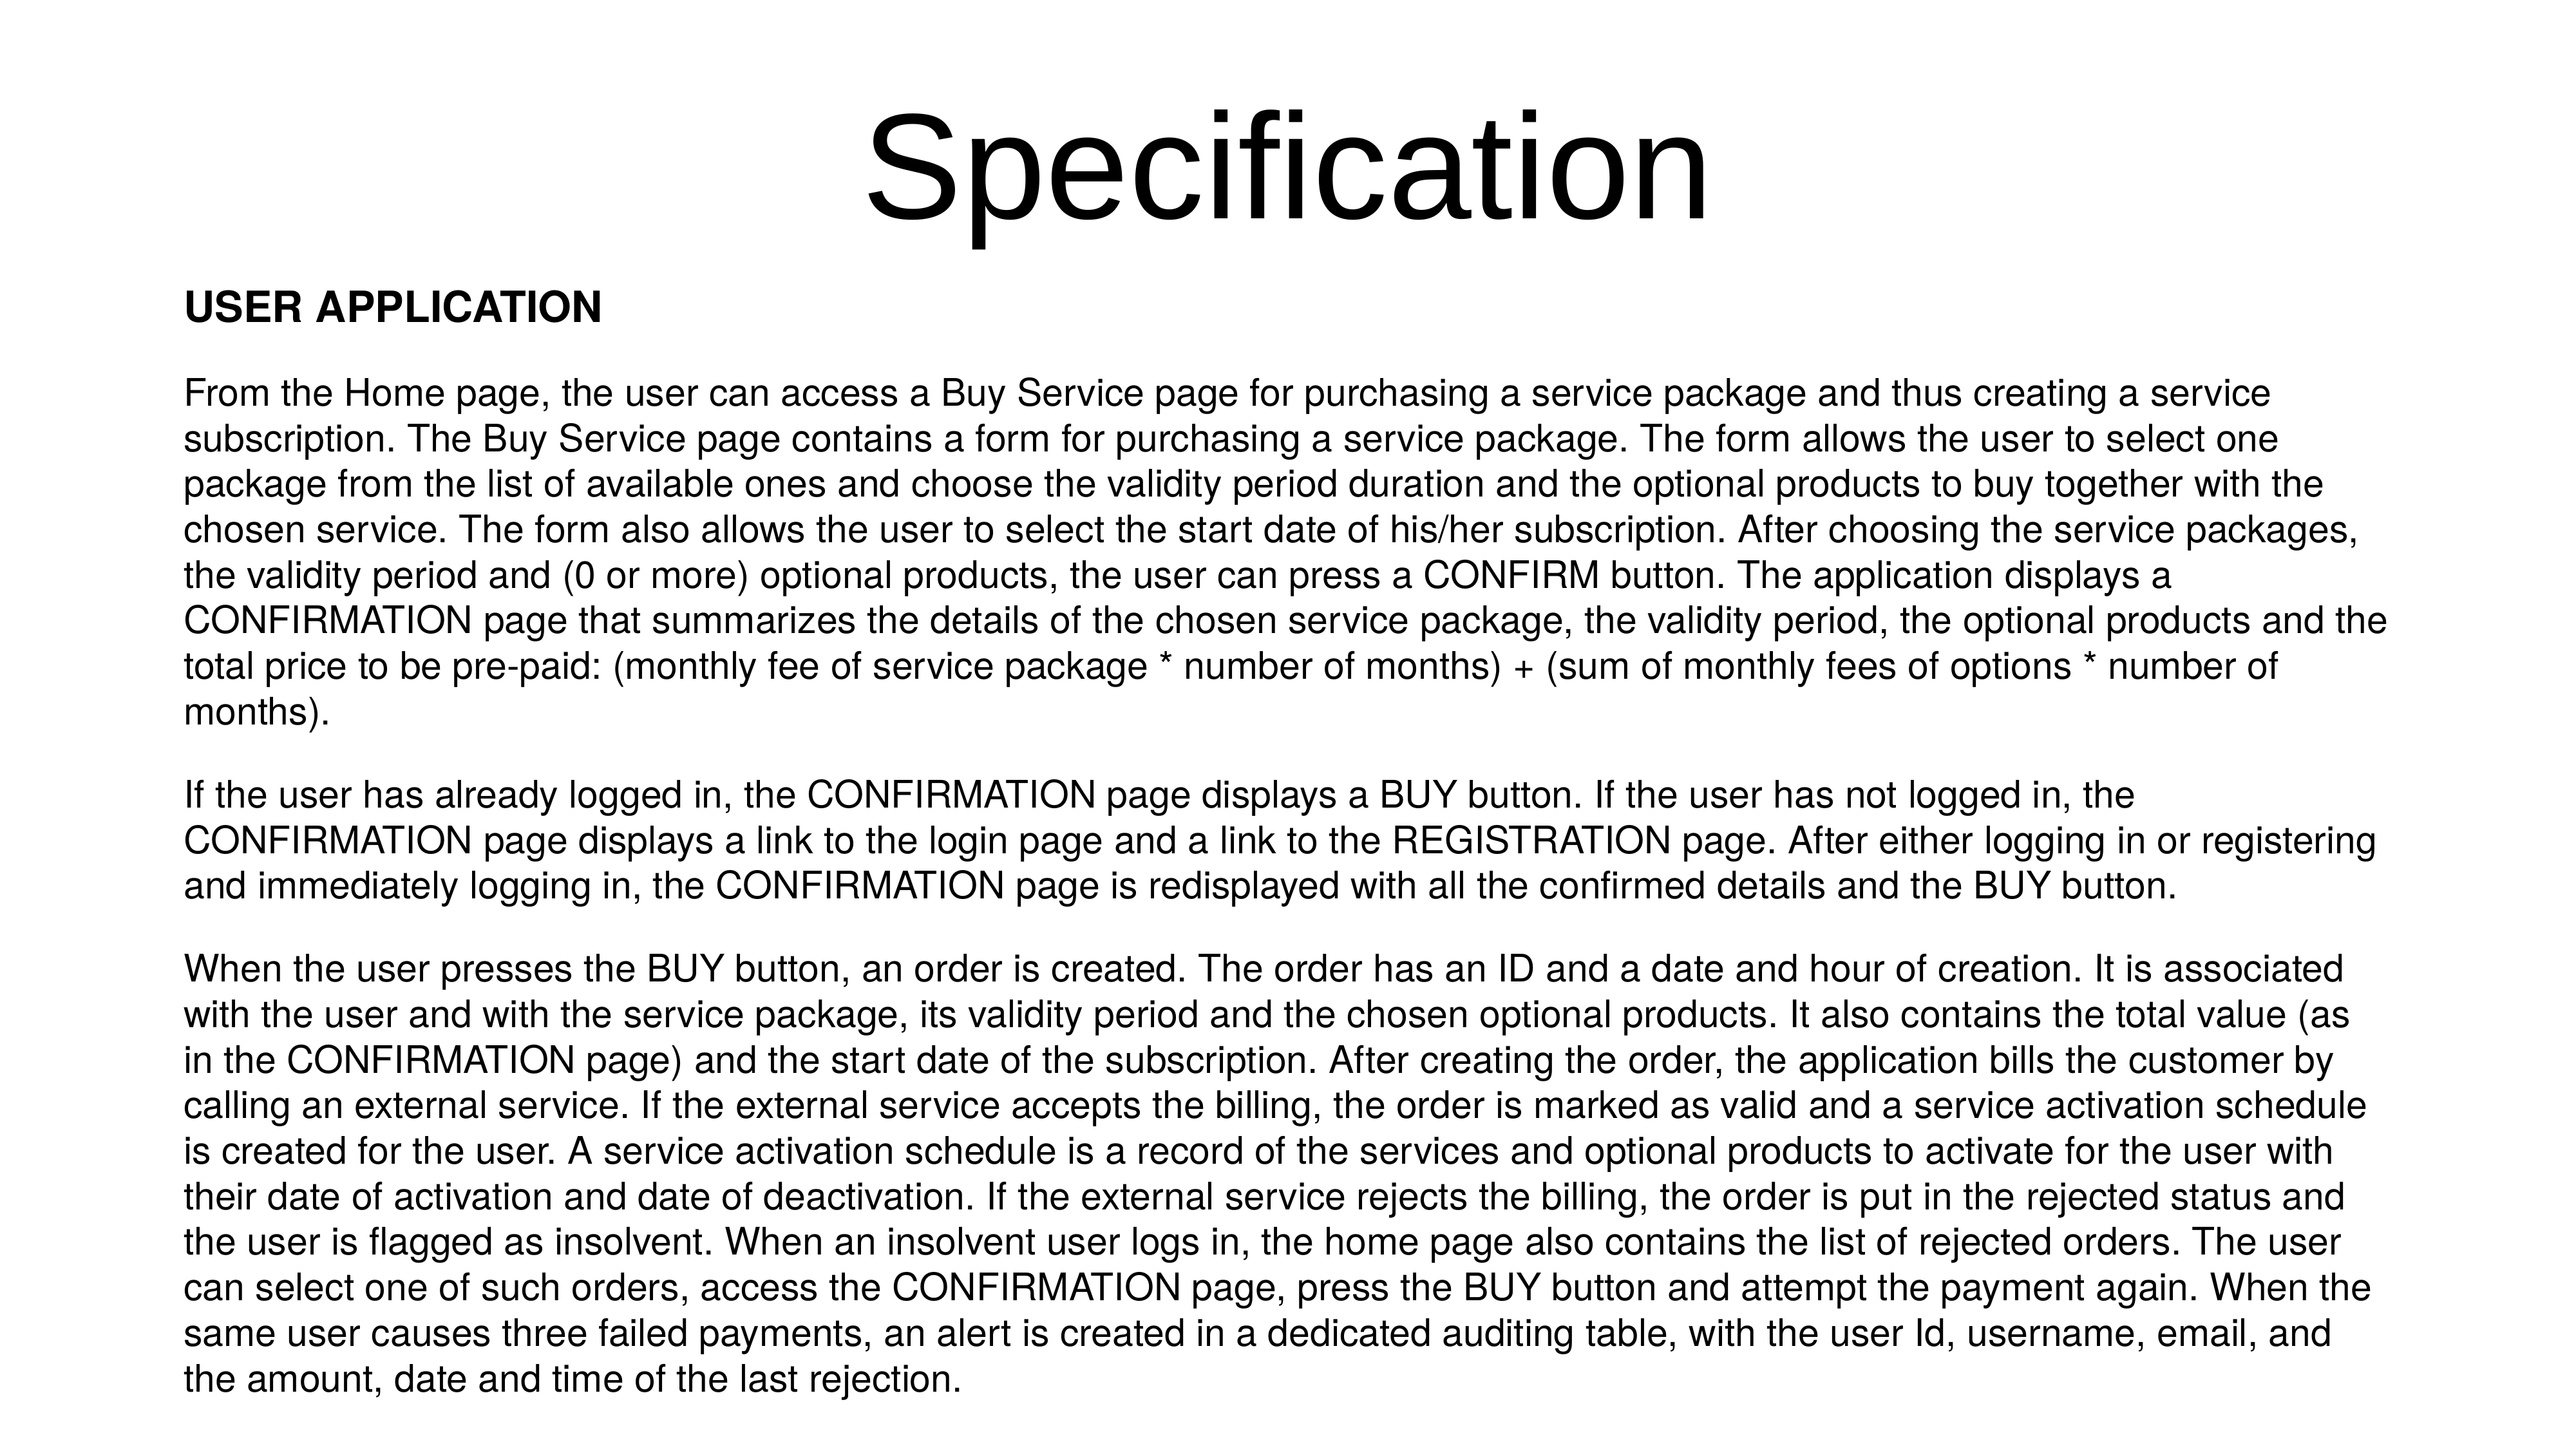

# Specification
USER APPLICATION
From the Home page, the user can access a Buy Service page for purchasing a service package and thus creating a service subscription. The Buy Service page contains a form for purchasing a service package. The form allows the user to select one package from the list of available ones and choose the validity period duration and the optional products to buy together with the chosen service. The form also allows the user to select the start date of his/her subscription. After choosing the service packages, the validity period and (0 or more) optional products, the user can press a CONFIRM button. The application displays a CONFIRMATION page that summarizes the details of the chosen service package, the validity period, the optional products and the total price to be pre-paid: (monthly fee of service package * number of months) + (sum of monthly fees of options * number of months).
If the user has already logged in, the CONFIRMATION page displays a BUY button. If the user has not logged in, the CONFIRMATION page displays a link to the login page and a link to the REGISTRATION page. After either logging in or registering and immediately logging in, the CONFIRMATION page is redisplayed with all the confirmed details and the BUY button.
When the user presses the BUY button, an order is created. The order has an ID and a date and hour of creation. It is associated with the user and with the service package, its validity period and the chosen optional products. It also contains the total value (as in the CONFIRMATION page) and the start date of the subscription. After creating the order, the application bills the customer by calling an external service. If the external service accepts the billing, the order is marked as valid and a service activation schedule is created for the user. A service activation schedule is a record of the services and optional products to activate for the user with their date of activation and date of deactivation. If the external service rejects the billing, the order is put in the rejected status and the user is flagged as insolvent. When an insolvent user logs in, the home page also contains the list of rejected orders. The user can select one of such orders, access the CONFIRMATION page, press the BUY button and attempt the payment again. When the same user causes three failed payments, an alert is created in a dedicated auditing table, with the user Id, username, email, and the amount, date and time of the last rejection.